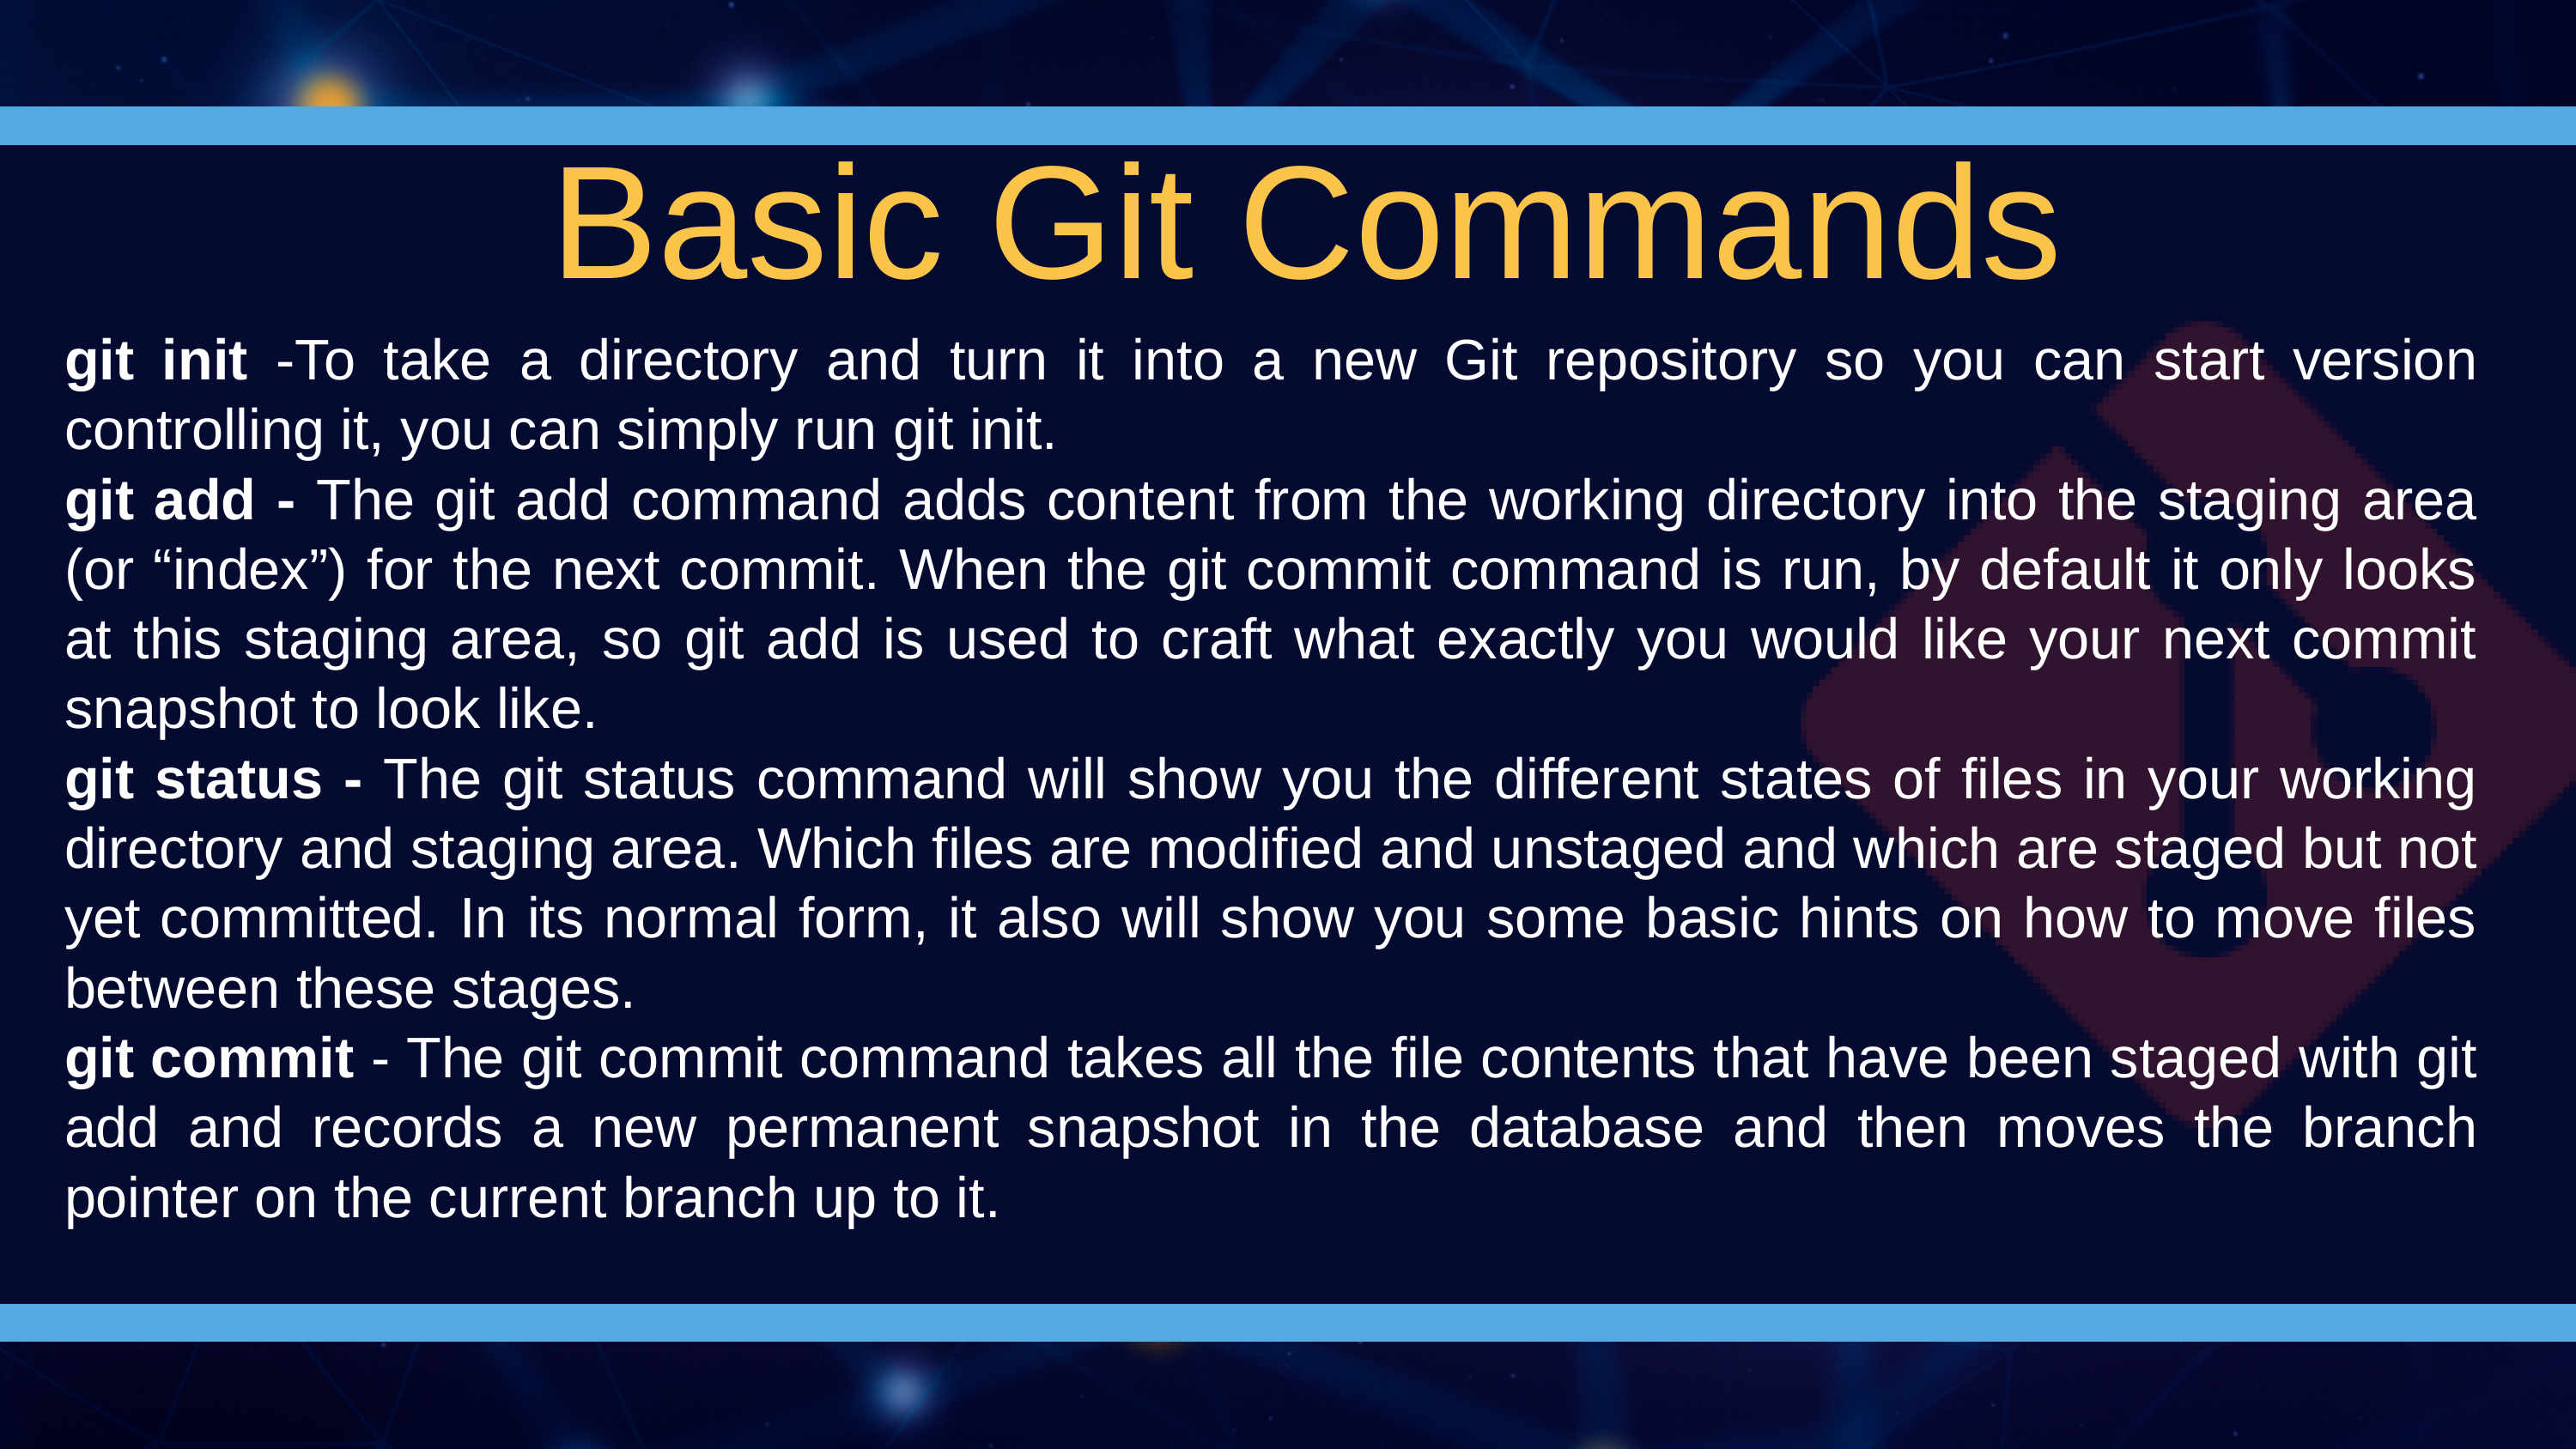

Basic Git Commands

git init -To take a directory and turn it into a new Git repository so you can start version controlling it, you can simply run git init.
git add - The git add command adds content from the working directory into the staging area (or “index”) for the next commit. When the git commit command is run, by default it only looks at this staging area, so git add is used to craft what exactly you would like your next commit snapshot to look like.
git status - The git status command will show you the different states of files in your working directory and staging area. Which files are modified and unstaged and which are staged but not yet committed. In its normal form, it also will show you some basic hints on how to move files between these stages.
git commit - The git commit command takes all the file contents that have been staged with git add and records a new permanent snapshot in the database and then moves the branch pointer on the current branch up to it.